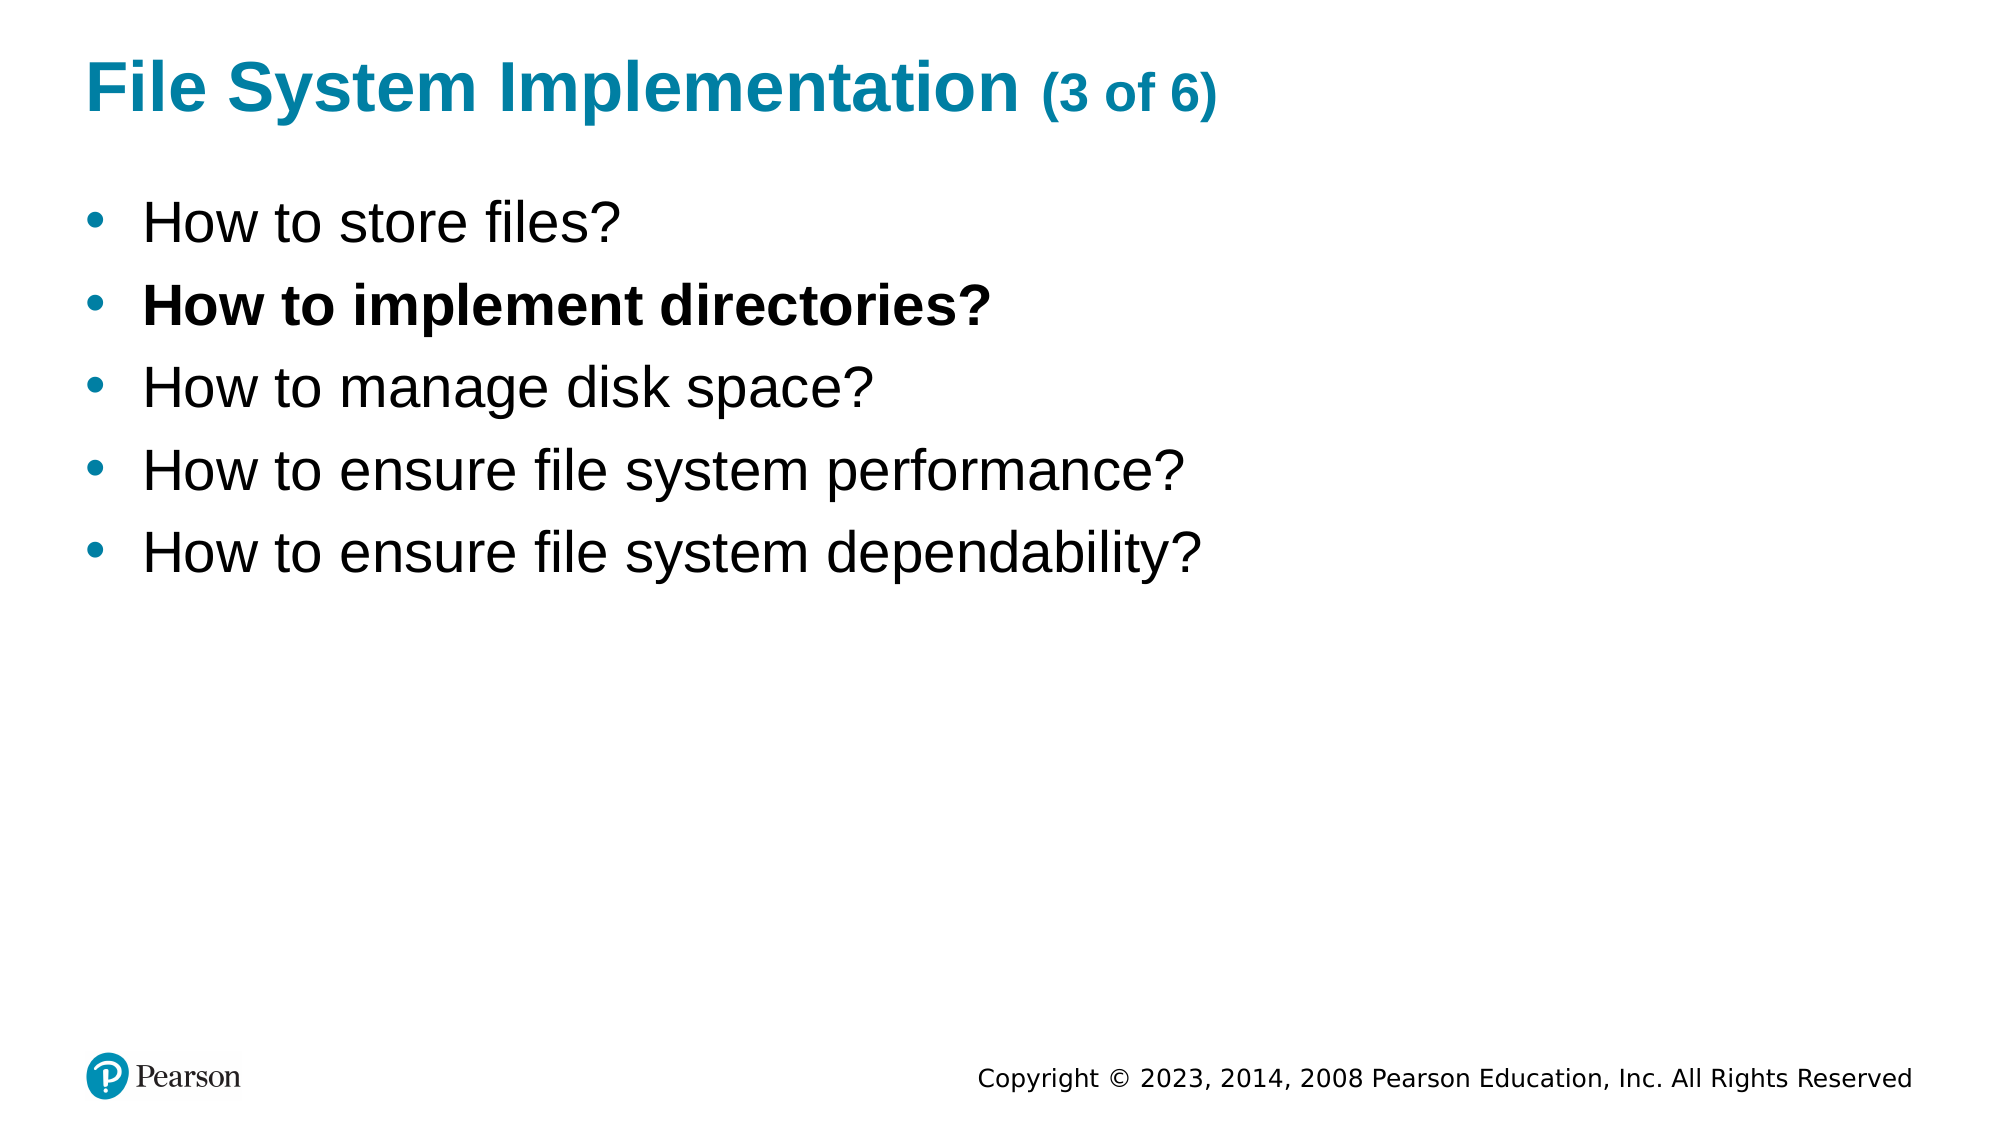

# File System Implementation (3 of 6)
How to store files?
How to implement directories?
How to manage disk space?
How to ensure file system performance?
How to ensure file system dependability?